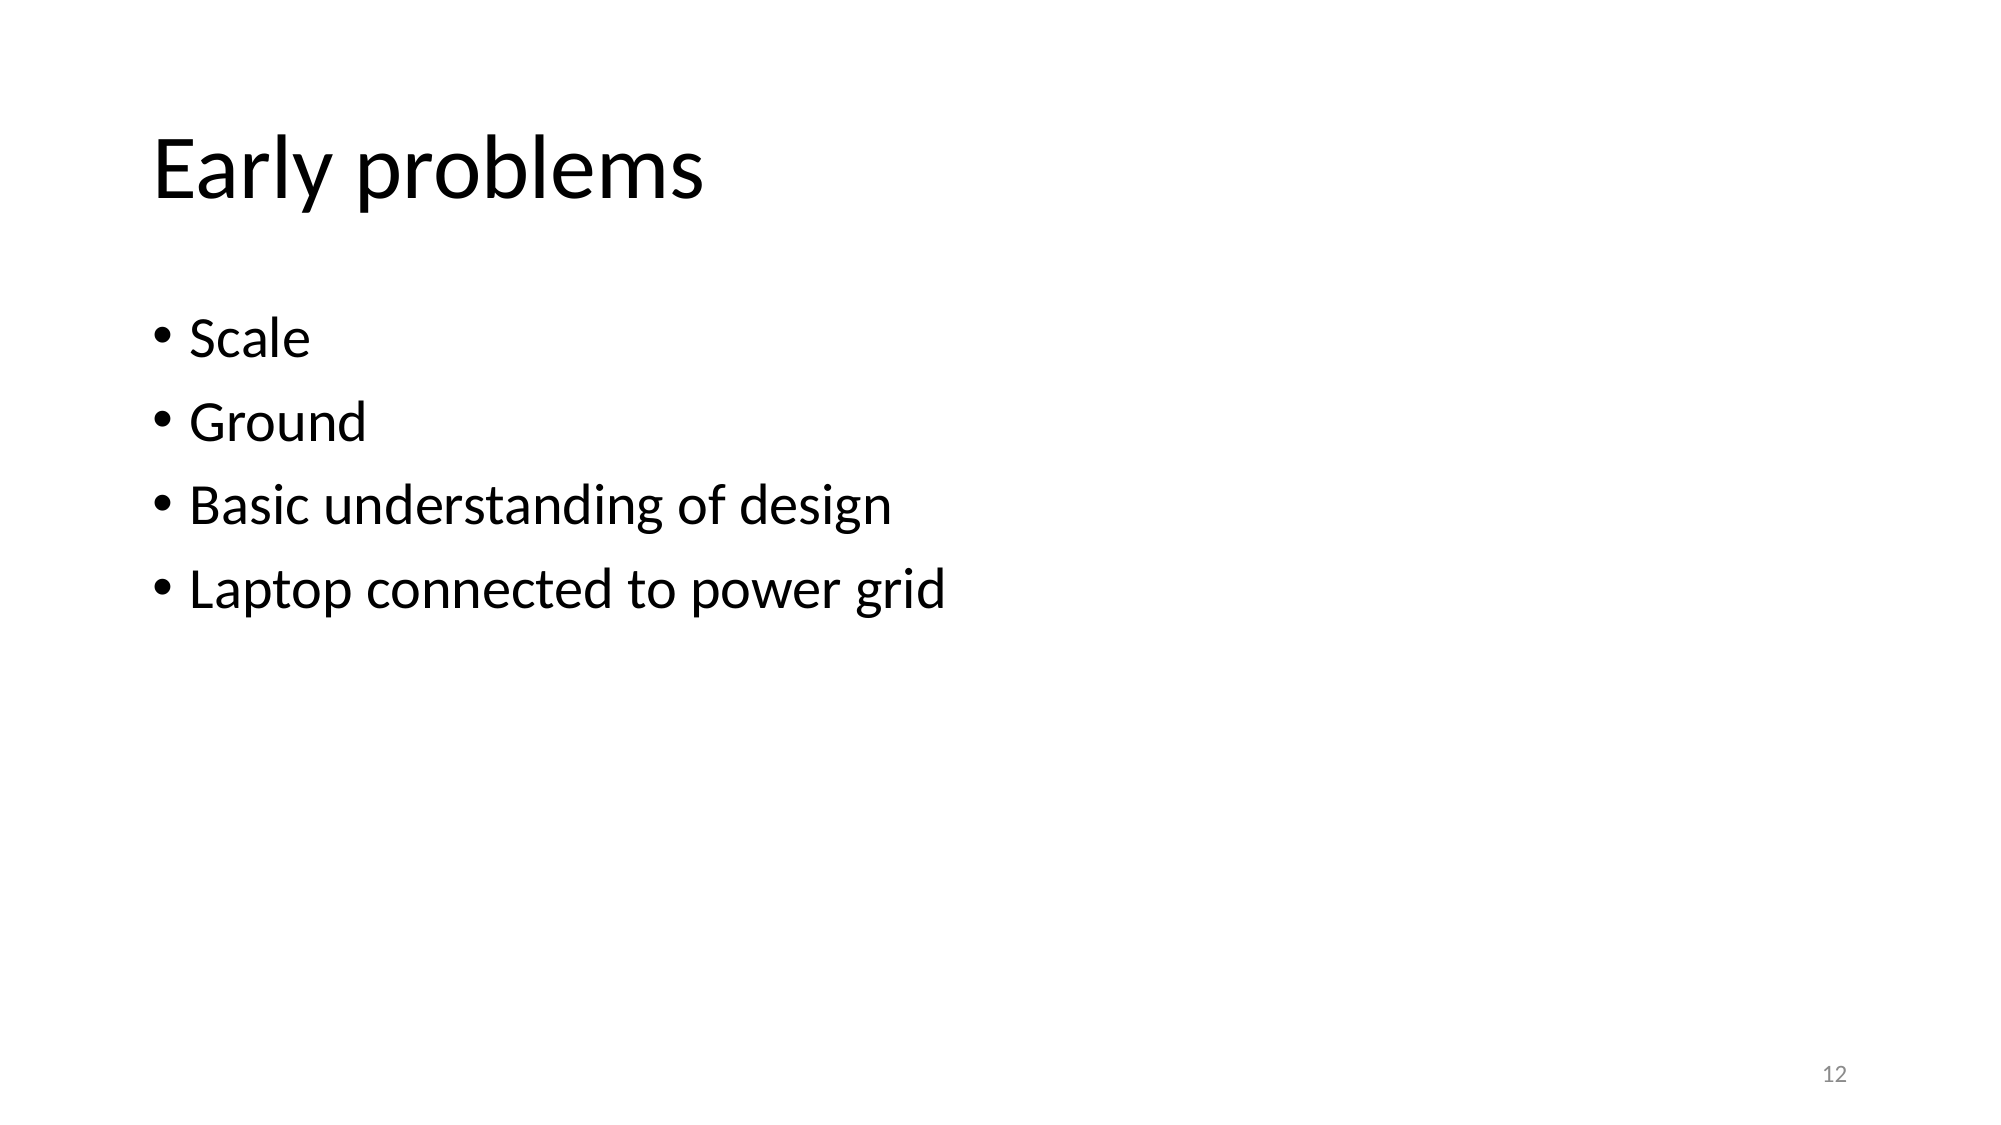

# Early problems
Scale
Ground
Basic understanding of design
Laptop connected to power grid

12